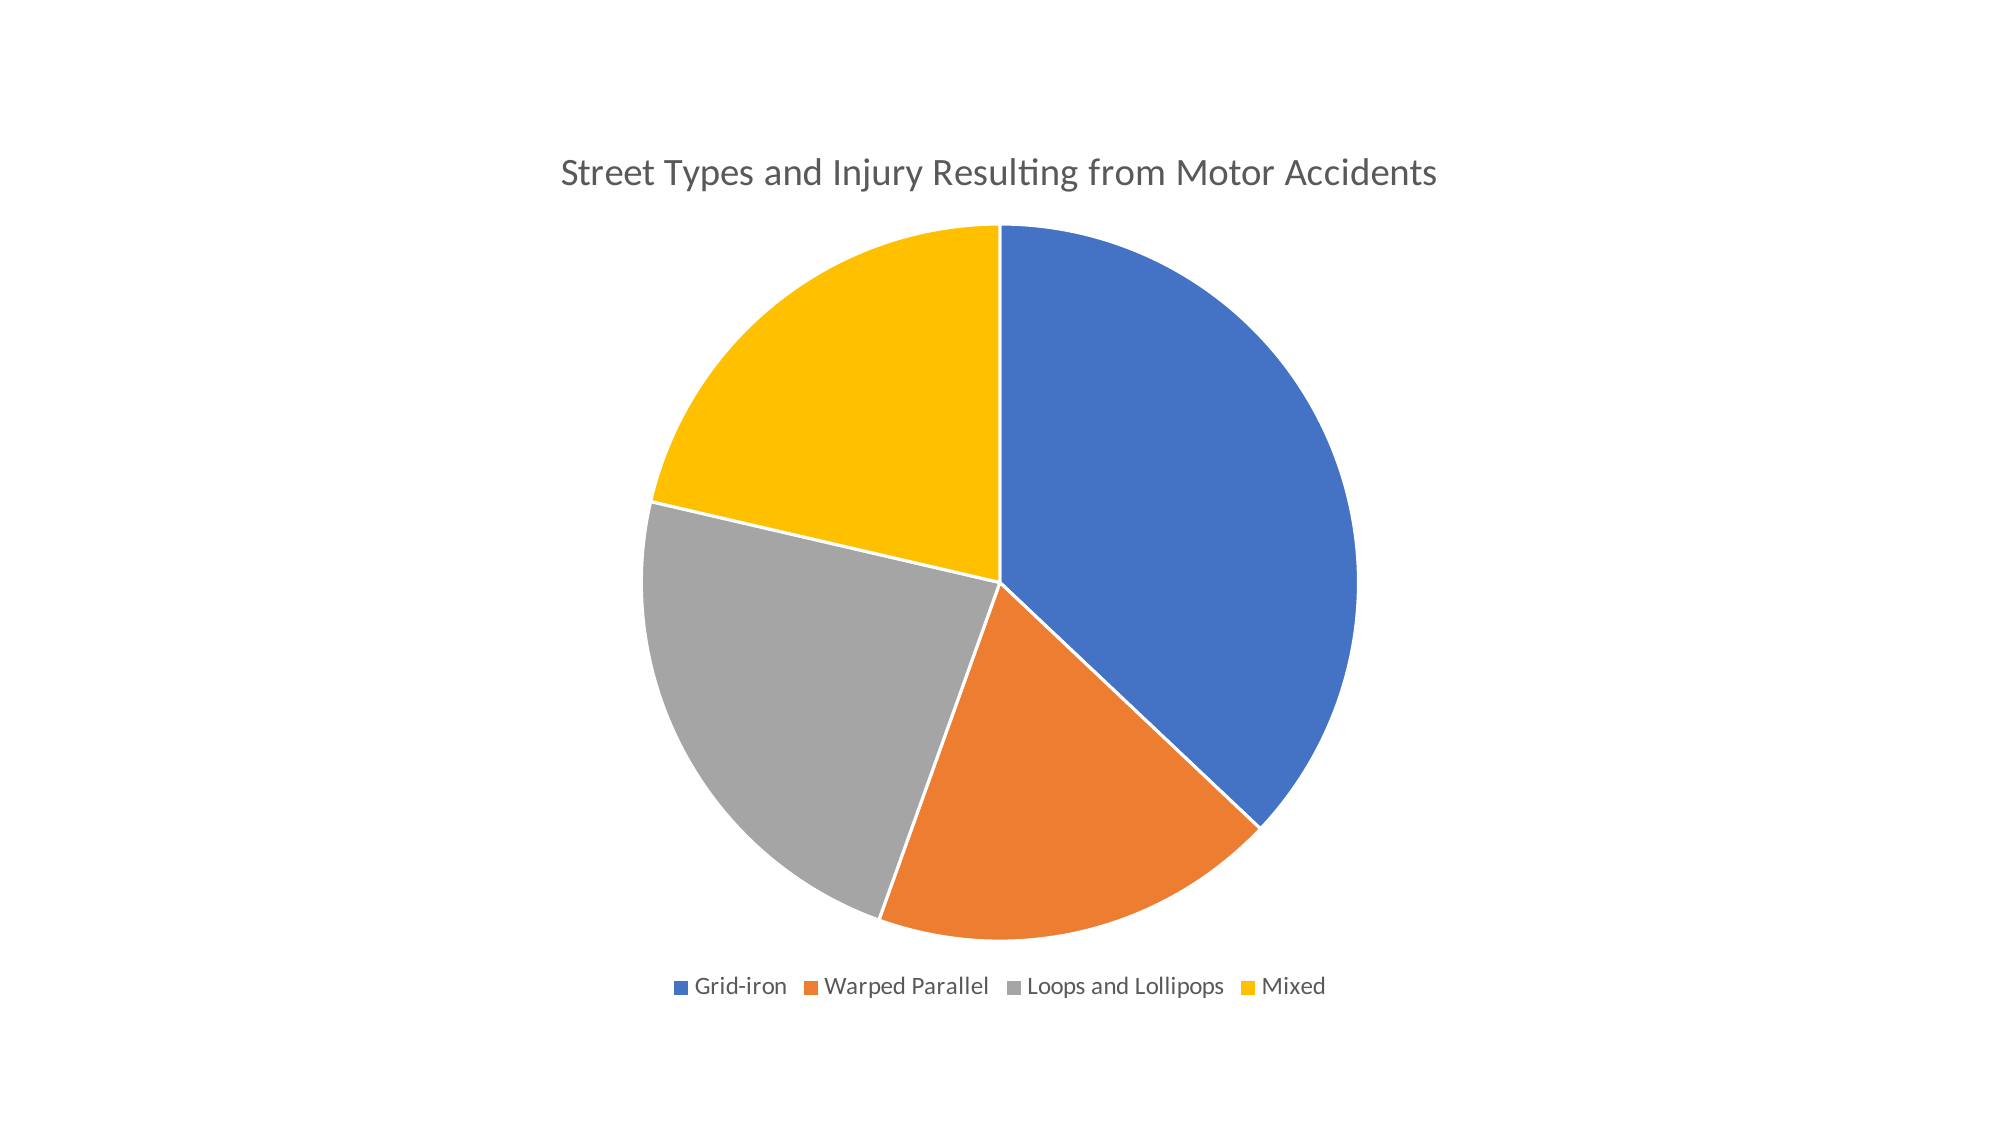

### Chart:

| Category | Street Types and Injury Resulting from Motor Accidents |
|---|---|
| Grid-iron | 37.05 |
| Warped Parallel | 18.43 |
| Loops and Lollipops | 23.15 |
| Mixed | 21.37 |